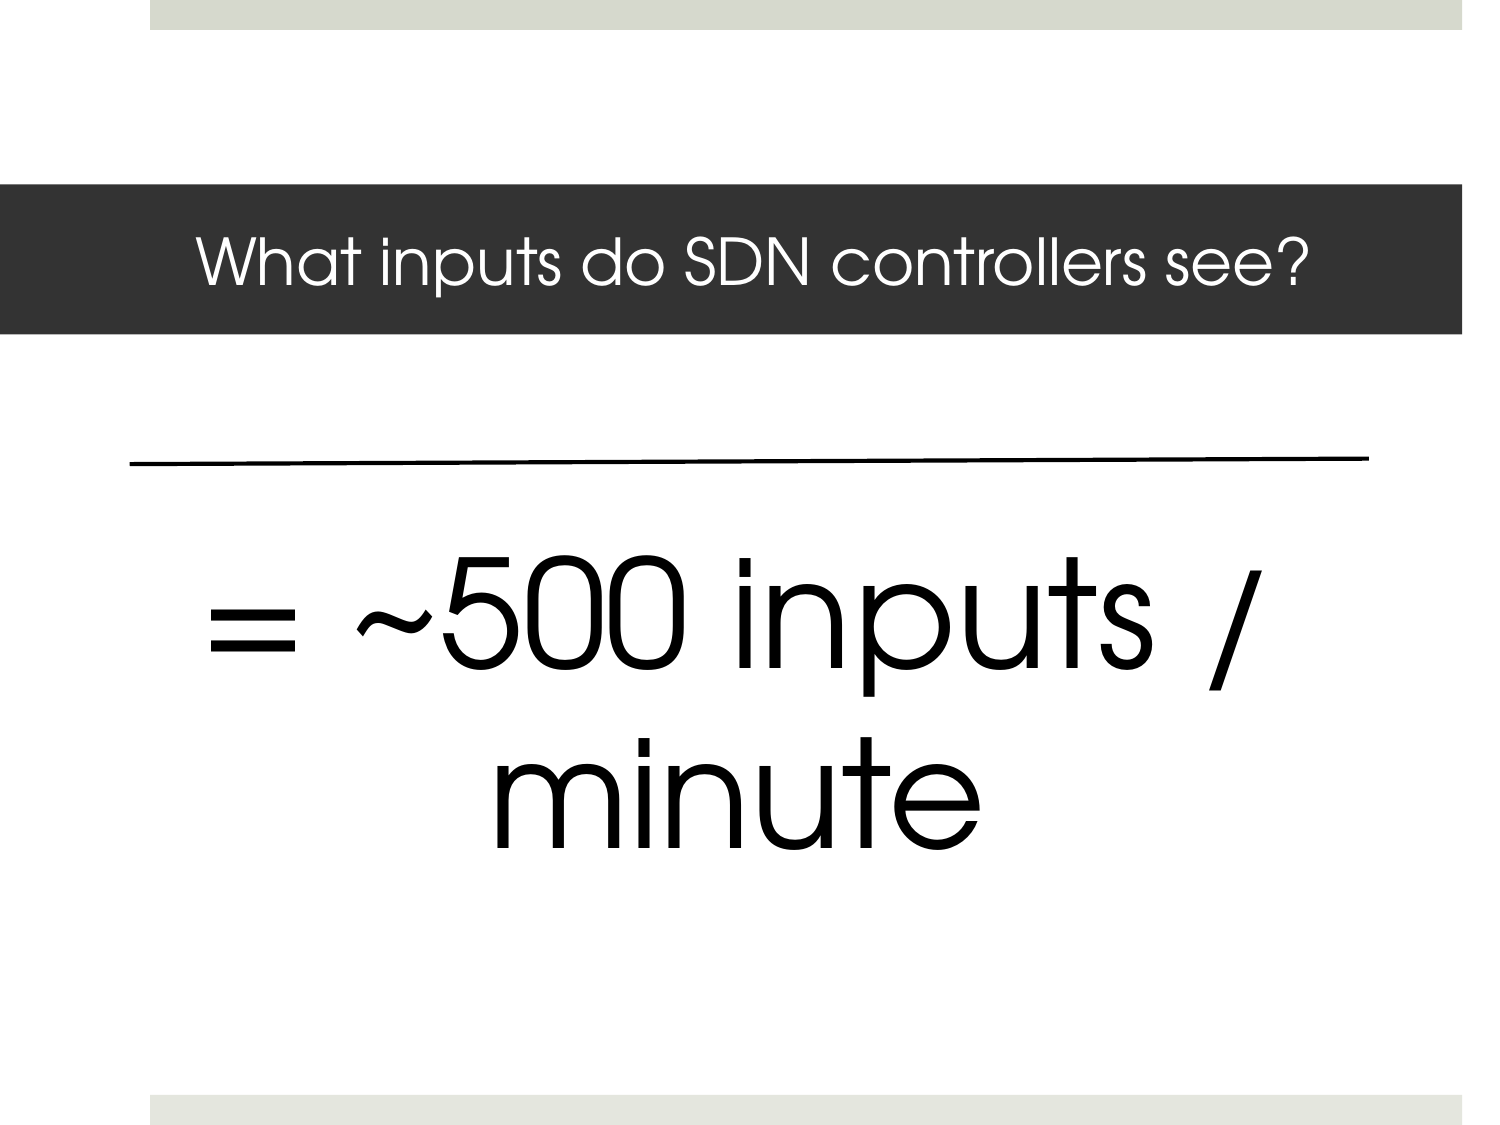

# What inputs do SDN controllers see?
= ~500 inputs / minute